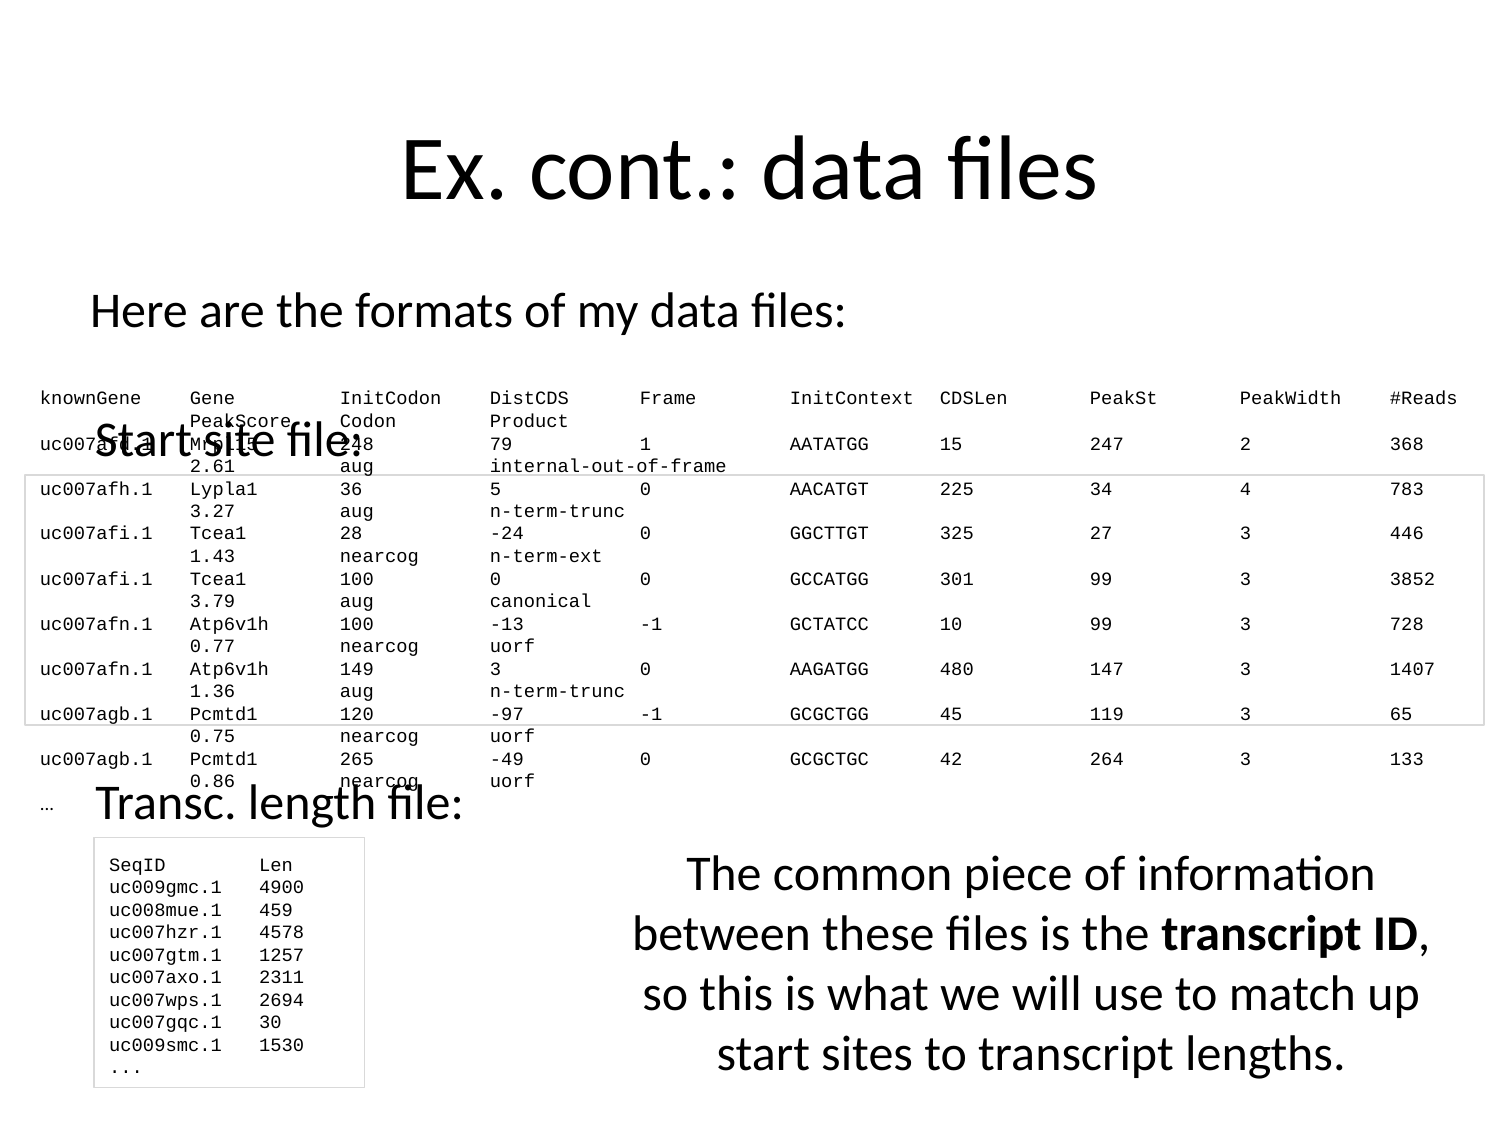

# Ex. cont.: data files
Here are the formats of my data files:

Start site file:
knownGene	Gene	InitCodon	DistCDS	Frame	InitContext	CDSLen	PeakSt	PeakWidth	#Reads	PeakScore	Codon	Product
uc007afd.1	Mrpl15	248	79	1	AATATGG	15	247	2	368	2.61	aug	internal-out-of-frame
uc007afh.1	Lypla1	36	5	0	AACATGT	225	34	4	783	3.27	aug	n-term-trunc
uc007afi.1	Tcea1	28	-24	0	GGCTTGT	325	27	3	446	1.43	nearcog	n-term-ext
uc007afi.1	Tcea1	100	0	0	GCCATGG	301	99	3	3852	3.79	aug	canonical
uc007afn.1	Atp6v1h	100	-13	-1	GCTATCC	10	99	3	728	0.77	nearcog	uorf
uc007afn.1	Atp6v1h	149	3	0	AAGATGG	480	147	3	1407	1.36	aug	n-term-trunc
uc007agb.1	Pcmtd1	120	-97	-1	GCGCTGG	45	119	3	65	0.75	nearcog	uorf
uc007agb.1	Pcmtd1	265	-49	0	GCGCTGC	42	264	3	133	0.86	nearcog	uorf
...
Transc. length file:
The common piece of information between these files is the transcript ID, so this is what we will use to match up start sites to transcript lengths.
SeqID	Len
uc009gmc.1	4900
uc008mue.1	459
uc007hzr.1	4578
uc007gtm.1	1257
uc007axo.1	2311
uc007wps.1	2694
uc007gqc.1	30
uc009smc.1	1530
...